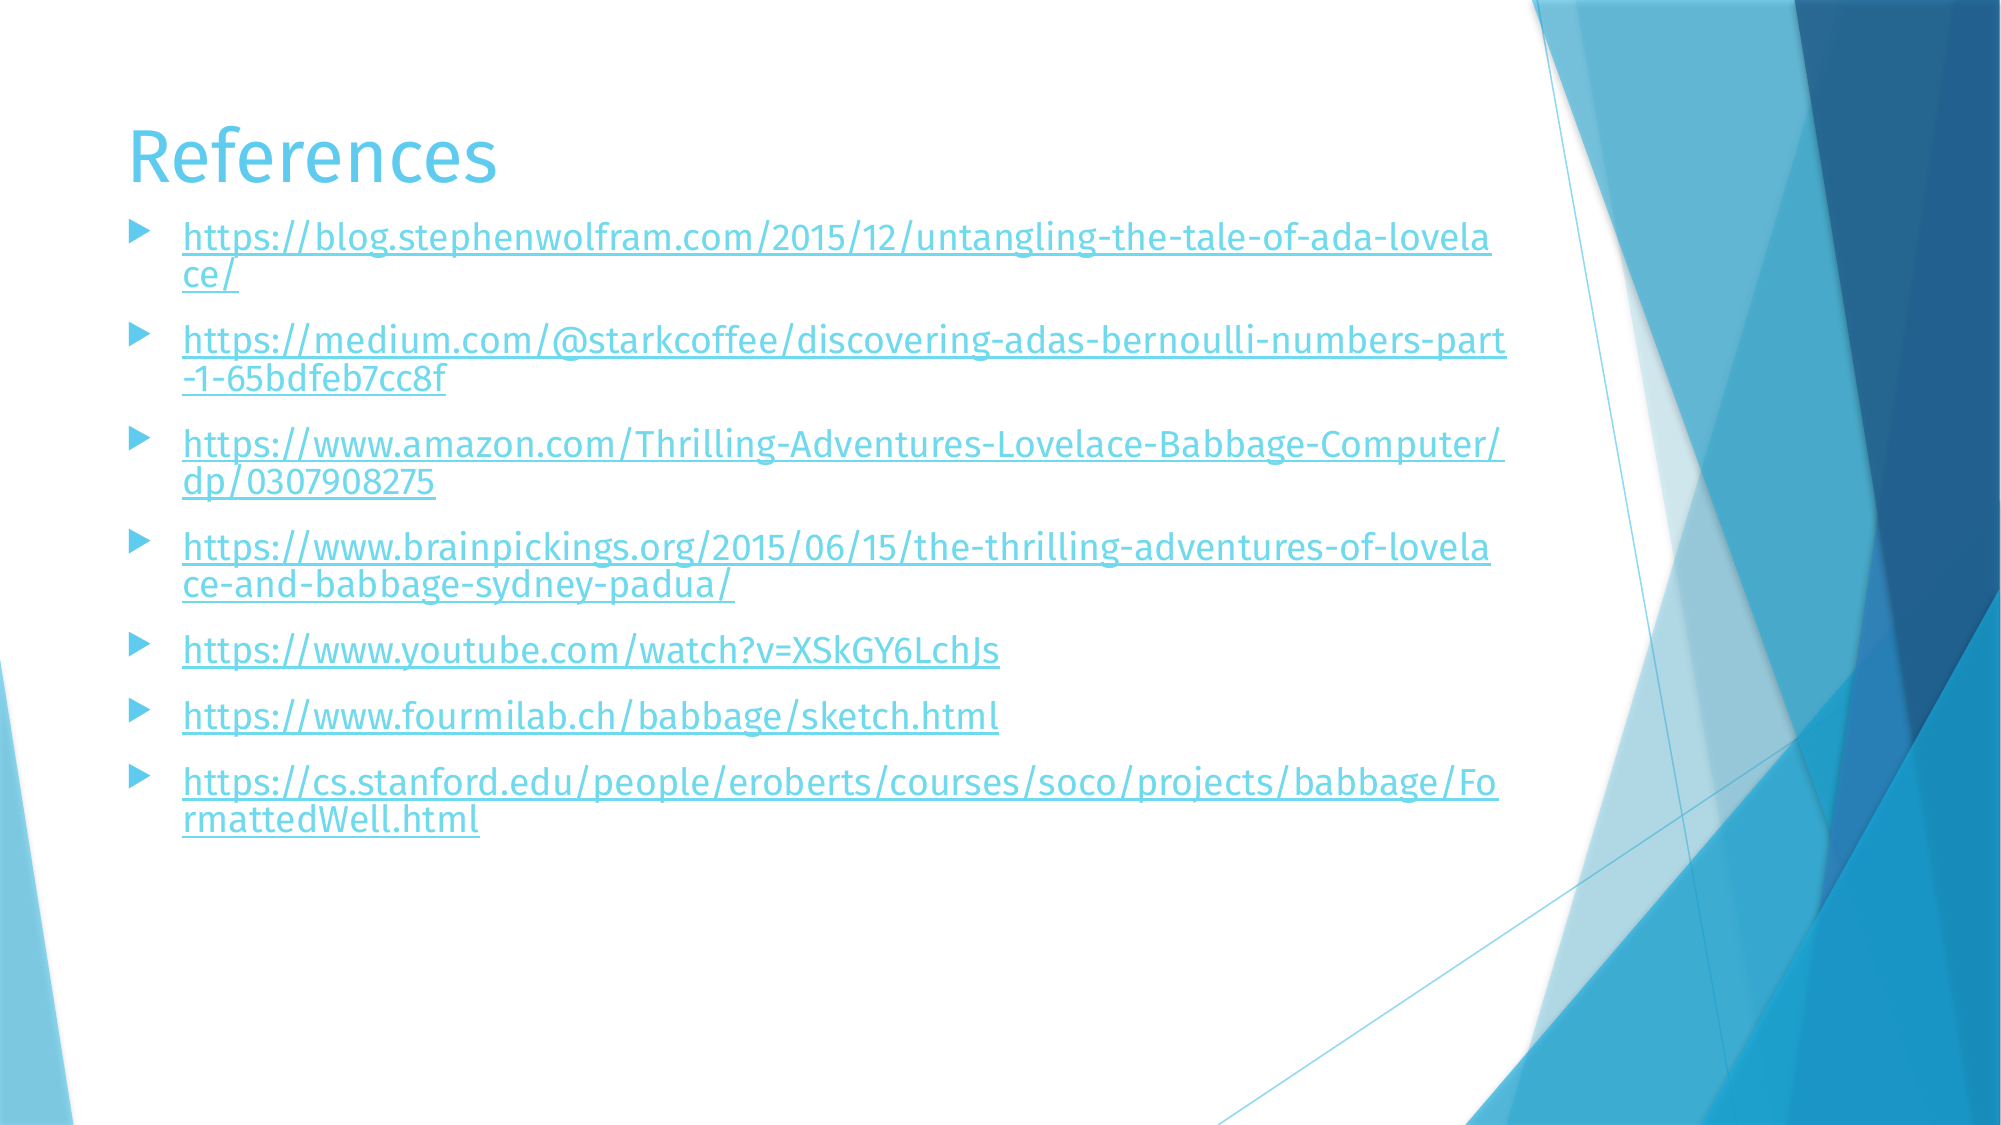

# References
https://blog.stephenwolfram.com/2015/12/untangling-the-tale-of-ada-lovelace/
https://medium.com/@starkcoffee/discovering-adas-bernoulli-numbers-part-1-65bdfeb7cc8f
https://www.amazon.com/Thrilling-Adventures-Lovelace-Babbage-Computer/dp/0307908275
https://www.brainpickings.org/2015/06/15/the-thrilling-adventures-of-lovelace-and-babbage-sydney-padua/
https://www.youtube.com/watch?v=XSkGY6LchJs
https://www.fourmilab.ch/babbage/sketch.html
https://cs.stanford.edu/people/eroberts/courses/soco/projects/babbage/FormattedWell.html